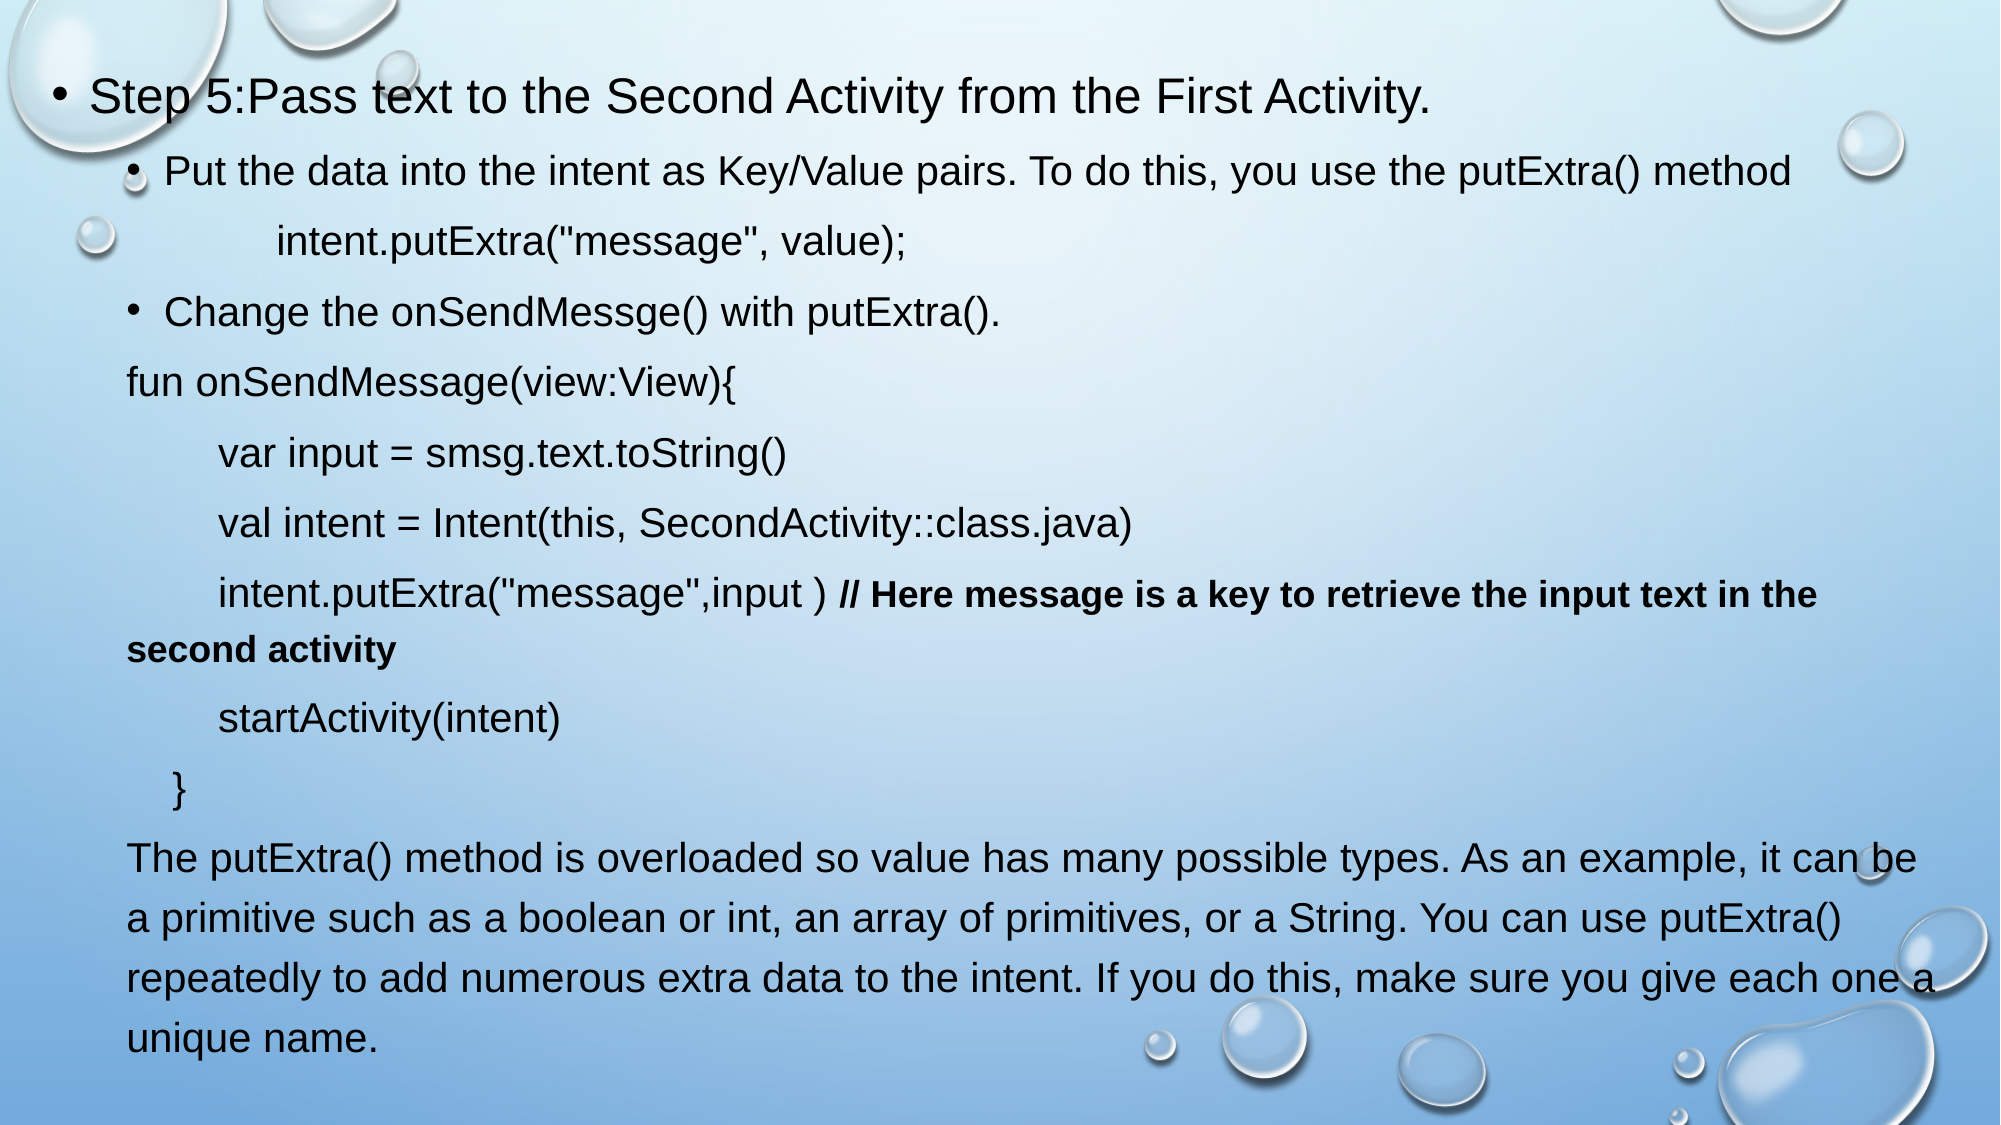

Step 5:Pass text to the Second Activity from the First Activity.
Put the data into the intent as Key/Value pairs. To do this, you use the putExtra() method
	intent.putExtra("message", value);
Change the onSendMessge() with putExtra().
fun onSendMessage(view:View){
        var input = smsg.text.toString()
        val intent = Intent(this, SecondActivity::class.java)
        intent.putExtra("message",input ) // Here message is a key to retrieve the input text in the second activity
        startActivity(intent)
    }
The putExtra() method is overloaded so value has many possible types. As an example, it can be a primitive such as a boolean or int, an array of primitives, or a String. You can use putExtra() repeatedly to add numerous extra data to the intent. If you do this, make sure you give each one a unique name.